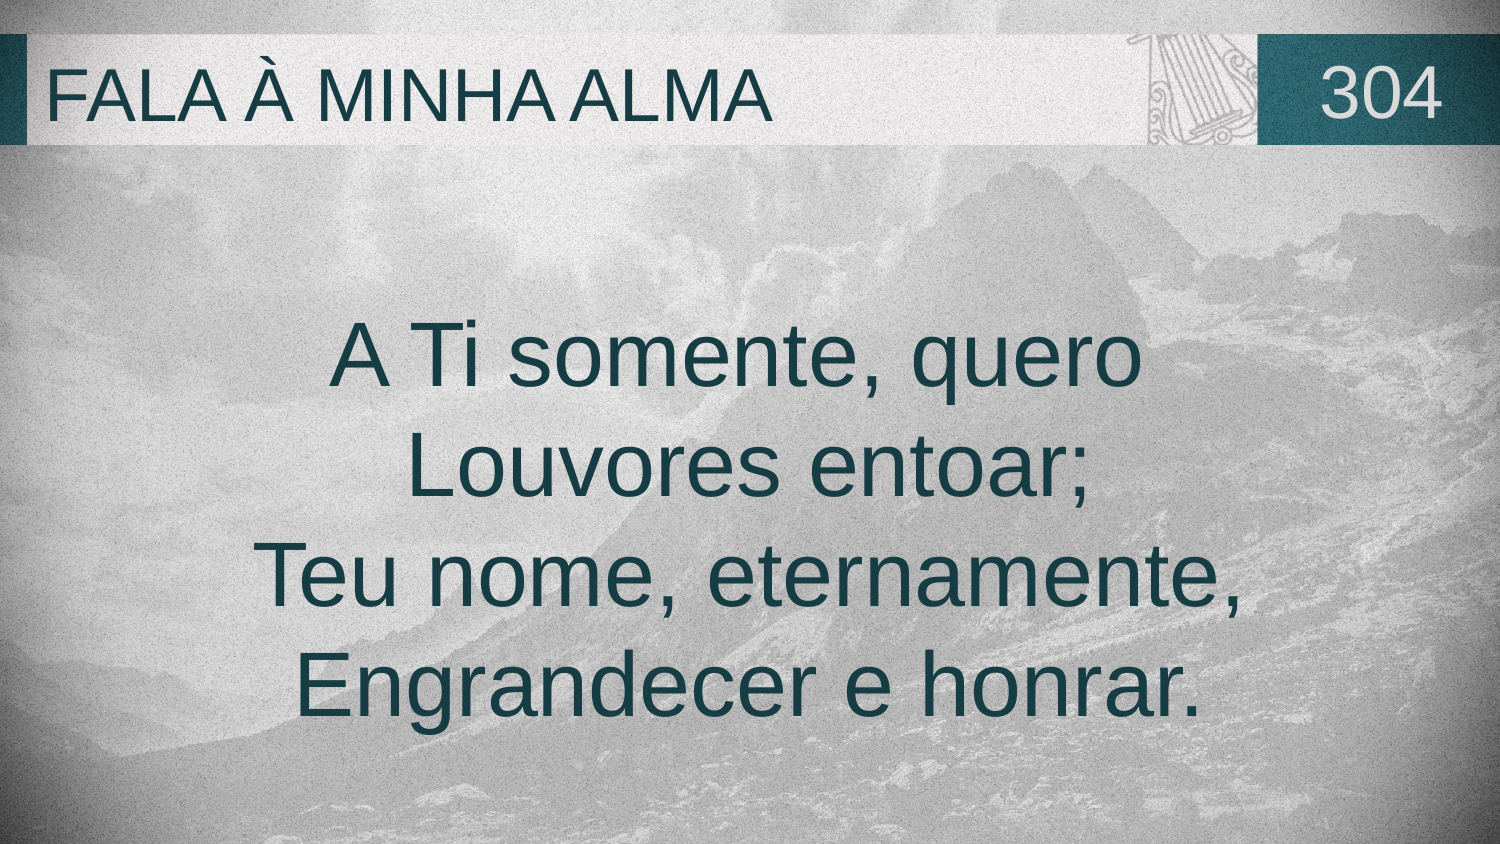

# FALA À MINHA ALMA
304
A Ti somente, quero
Louvores entoar;
Teu nome, eternamente,
Engrandecer e honrar.